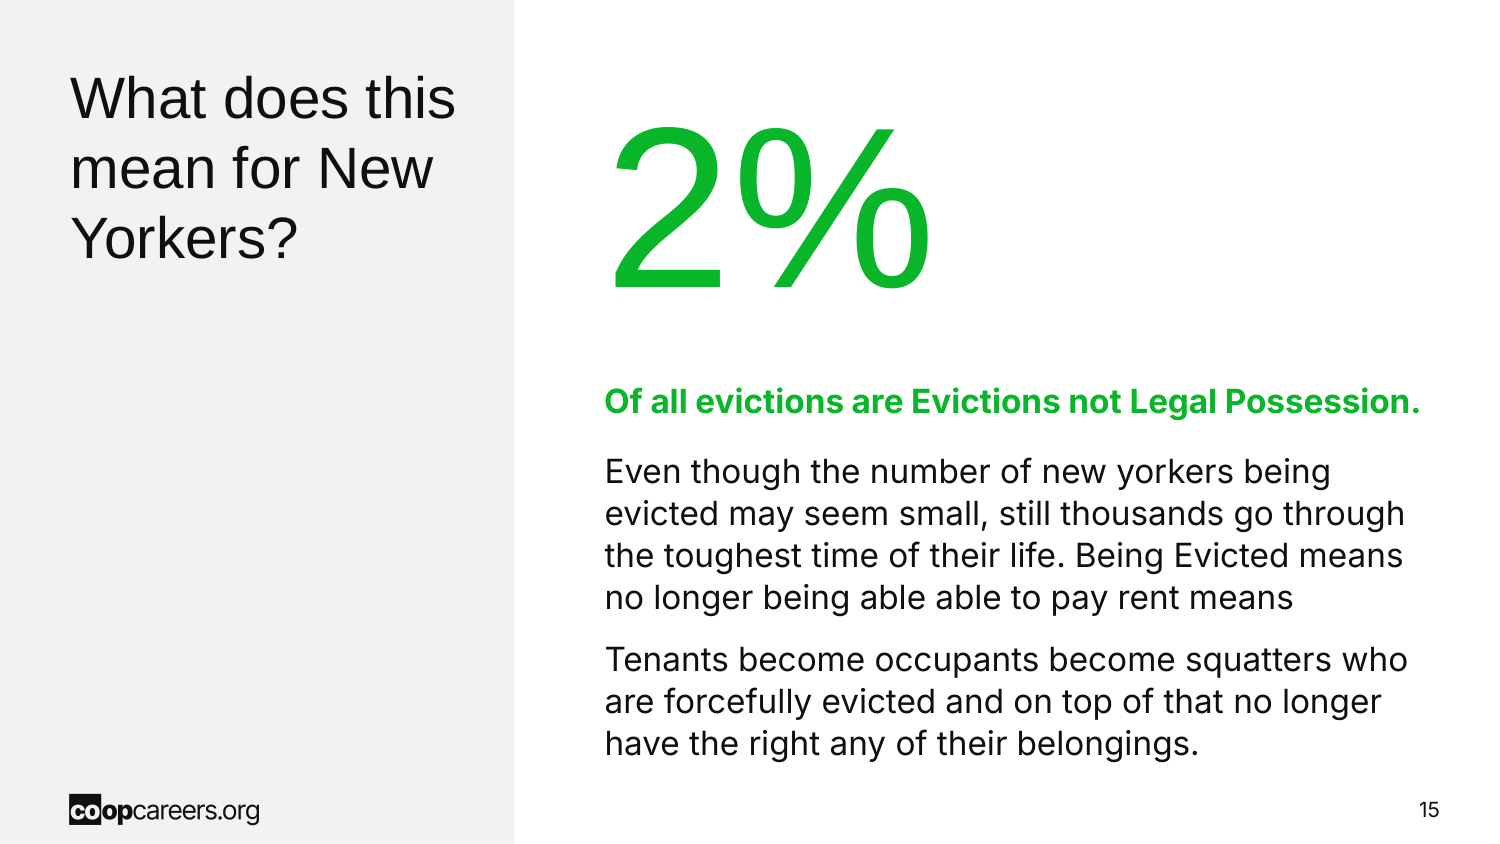

# 2%
What does this mean for New Yorkers?
Of all evictions are Evictions not Legal Possession.
Even though the number of new yorkers being evicted may seem small, still thousands go through the toughest time of their life. Being Evicted means no longer being able able to pay rent means
Tenants become occupants become squatters who are forcefully evicted and on top of that no longer have the right any of their belongings.
15